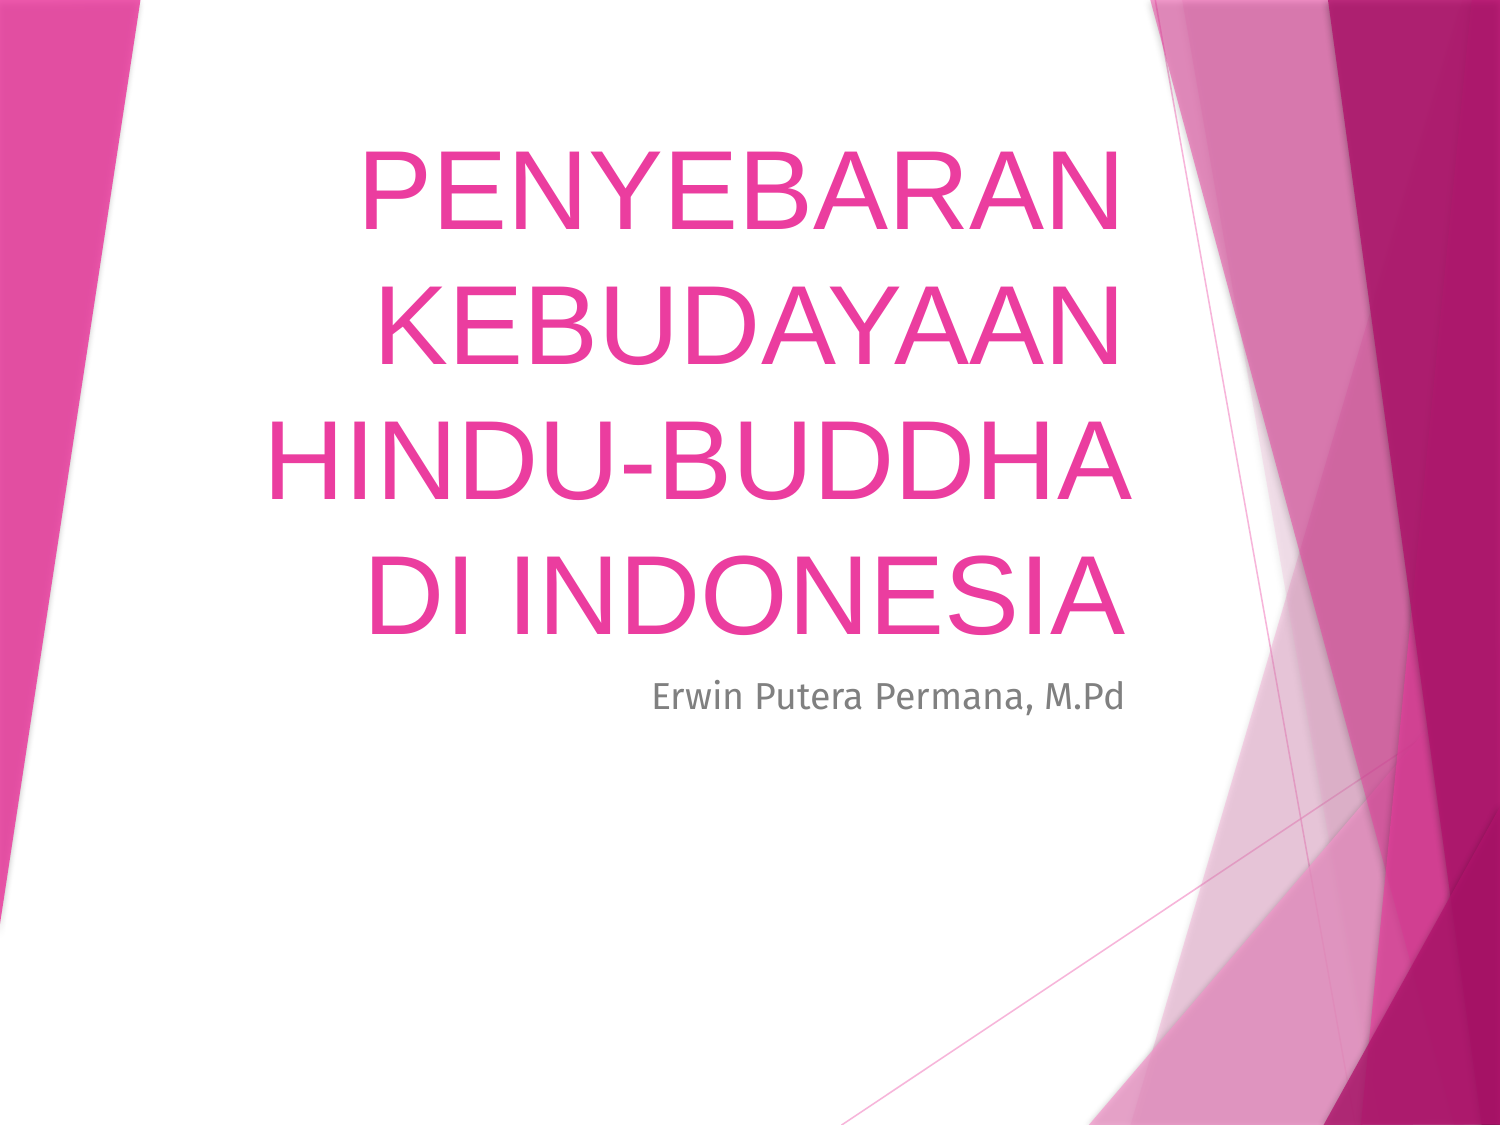

# PENYEBARAN KEBUDAYAAN HINDU-BUDDHA DI INDONESIA
Erwin Putera Permana, M.Pd